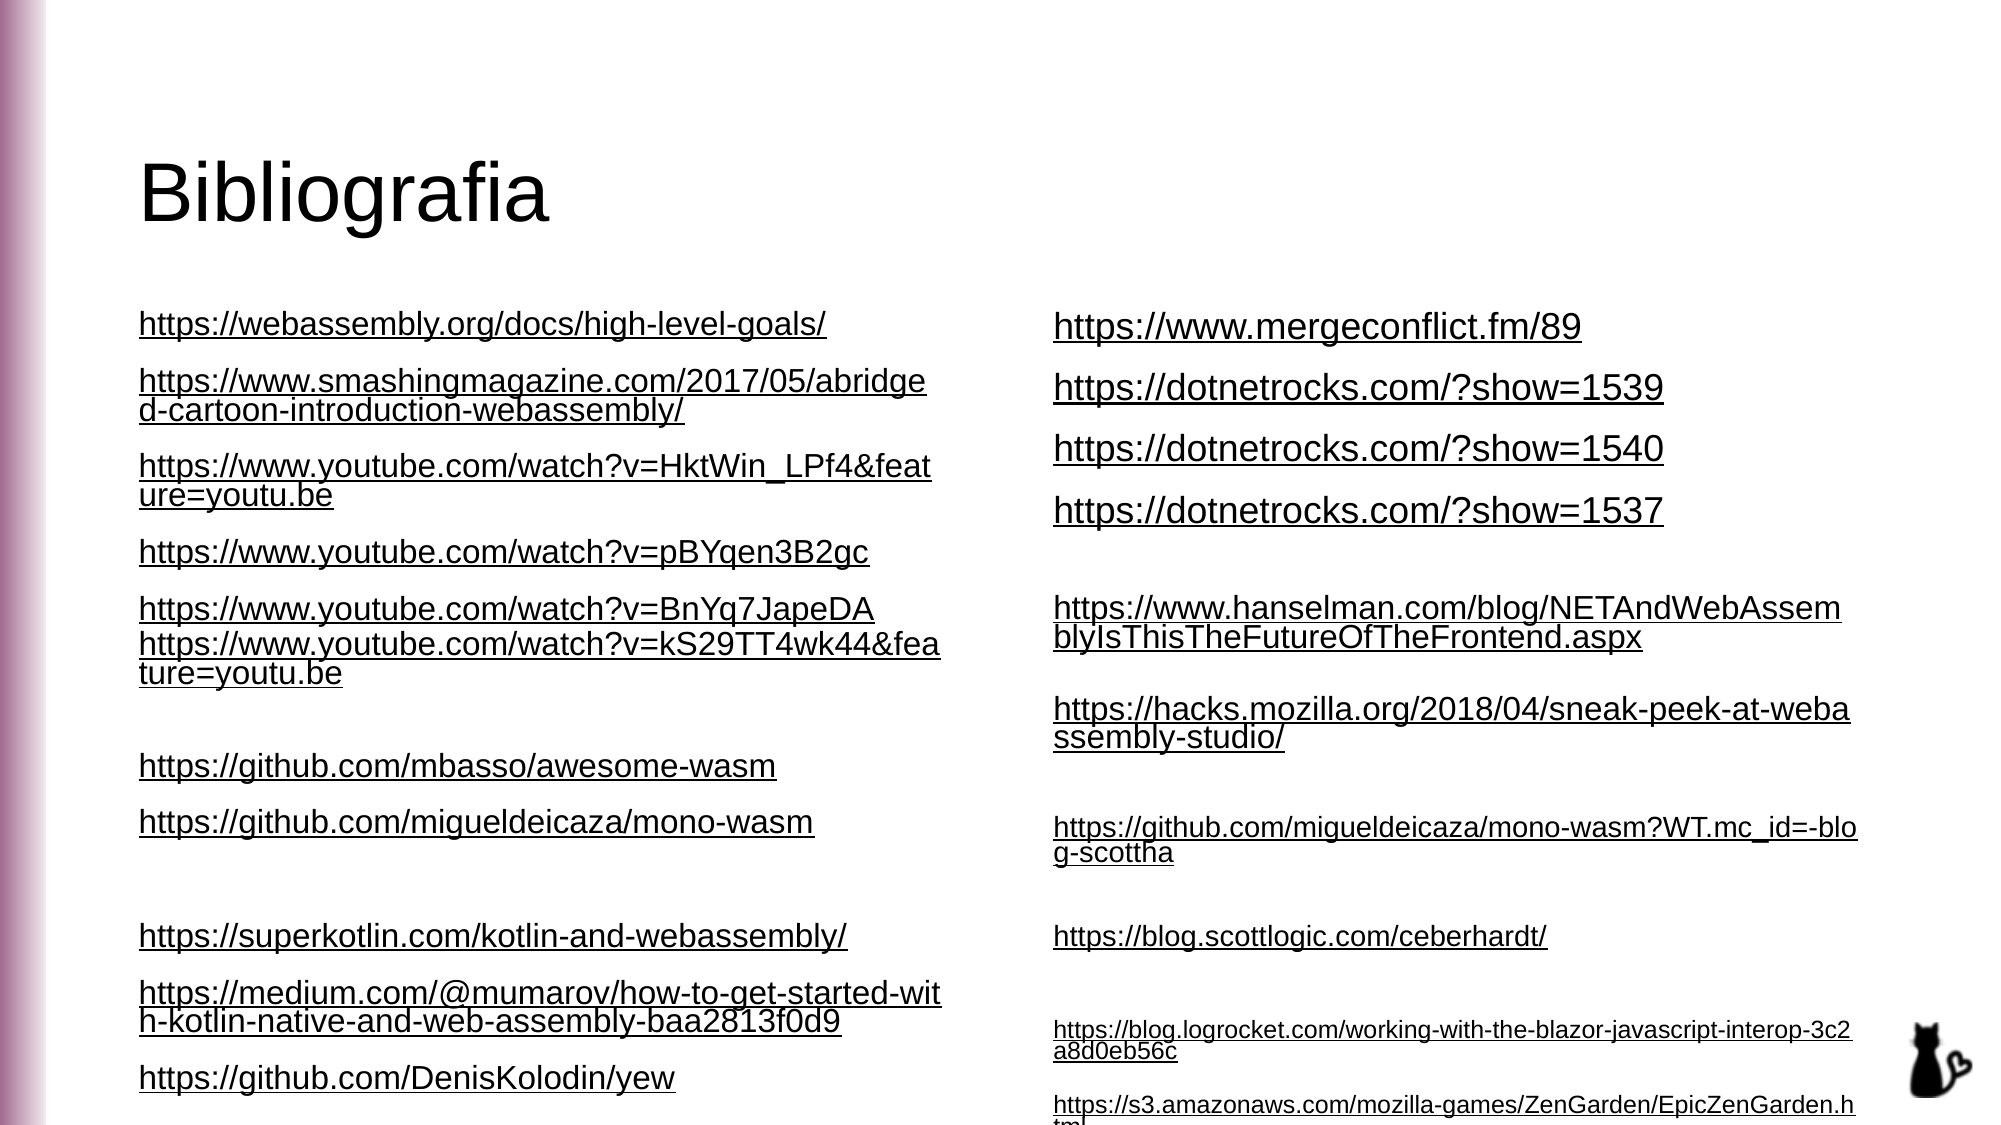

Bibliografia
https://webassembly.org/docs/high-level-goals/
https://www.smashingmagazine.com/2017/05/abridged-cartoon-introduction-webassembly/
https://www.youtube.com/watch?v=HktWin_LPf4&feature=youtu.be
https://www.youtube.com/watch?v=pBYqen3B2gc
https://www.youtube.com/watch?v=BnYq7JapeDA
https://www.youtube.com/watch?v=kS29TT4wk44&feature=youtu.be
https://github.com/mbasso/awesome-wasm
https://github.com/migueldeicaza/mono-wasm

https://superkotlin.com/kotlin-and-webassembly/
https://medium.com/@mumarov/how-to-get-started-with-kotlin-native-and-web-assembly-baa2813f0d9
https://github.com/DenisKolodin/yew

https://www.mergeconflict.fm/89
https://dotnetrocks.com/?show=1539
https://dotnetrocks.com/?show=1540
https://dotnetrocks.com/?show=1537

https://www.hanselman.com/blog/NETAndWebAssemblyIsThisTheFutureOfTheFrontend.aspx
https://hacks.mozilla.org/2018/04/sneak-peek-at-webassembly-studio/
https://github.com/migueldeicaza/mono-wasm?WT.mc_id=-blog-scottha
https://blog.scottlogic.com/ceberhardt/

https://blog.logrocket.com/working-with-the-blazor-javascript-interop-3c2a8d0eb56c
https://s3.amazonaws.com/mozilla-games/ZenGarden/EpicZenGarden.html
https://blog.logrocket.com/working-with-the-blazor-javascript-interop-3c2a8d0eb56c